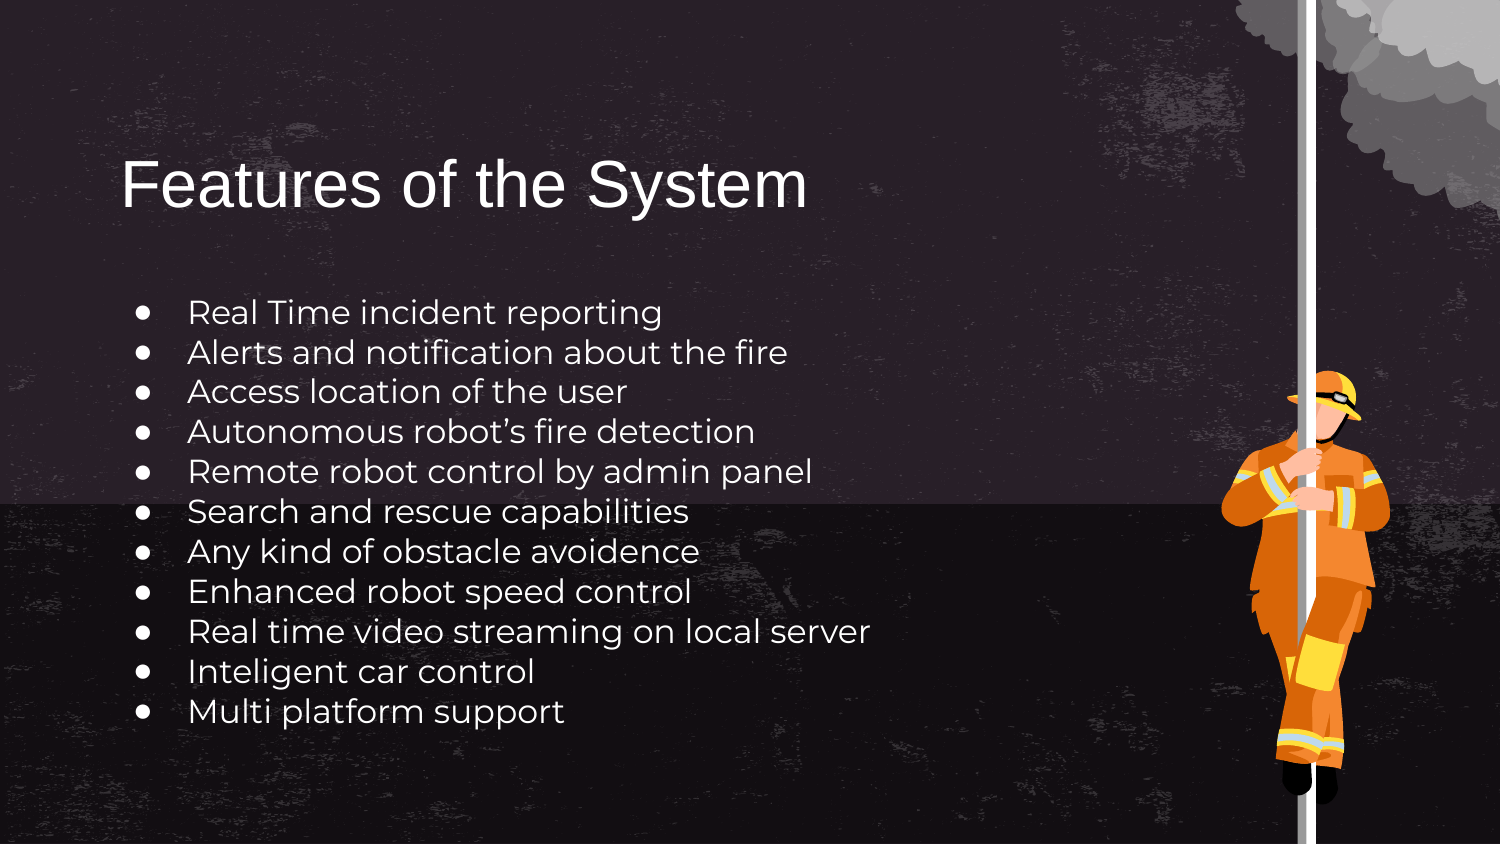

# Features of the System
Real Time incident reporting
Alerts and notification about the fire
Access location of the user
Autonomous robot’s fire detection
Remote robot control by admin panel
Search and rescue capabilities
Any kind of obstacle avoidence
Enhanced robot speed control
Real time video streaming on local server
Inteligent car control
Multi platform support